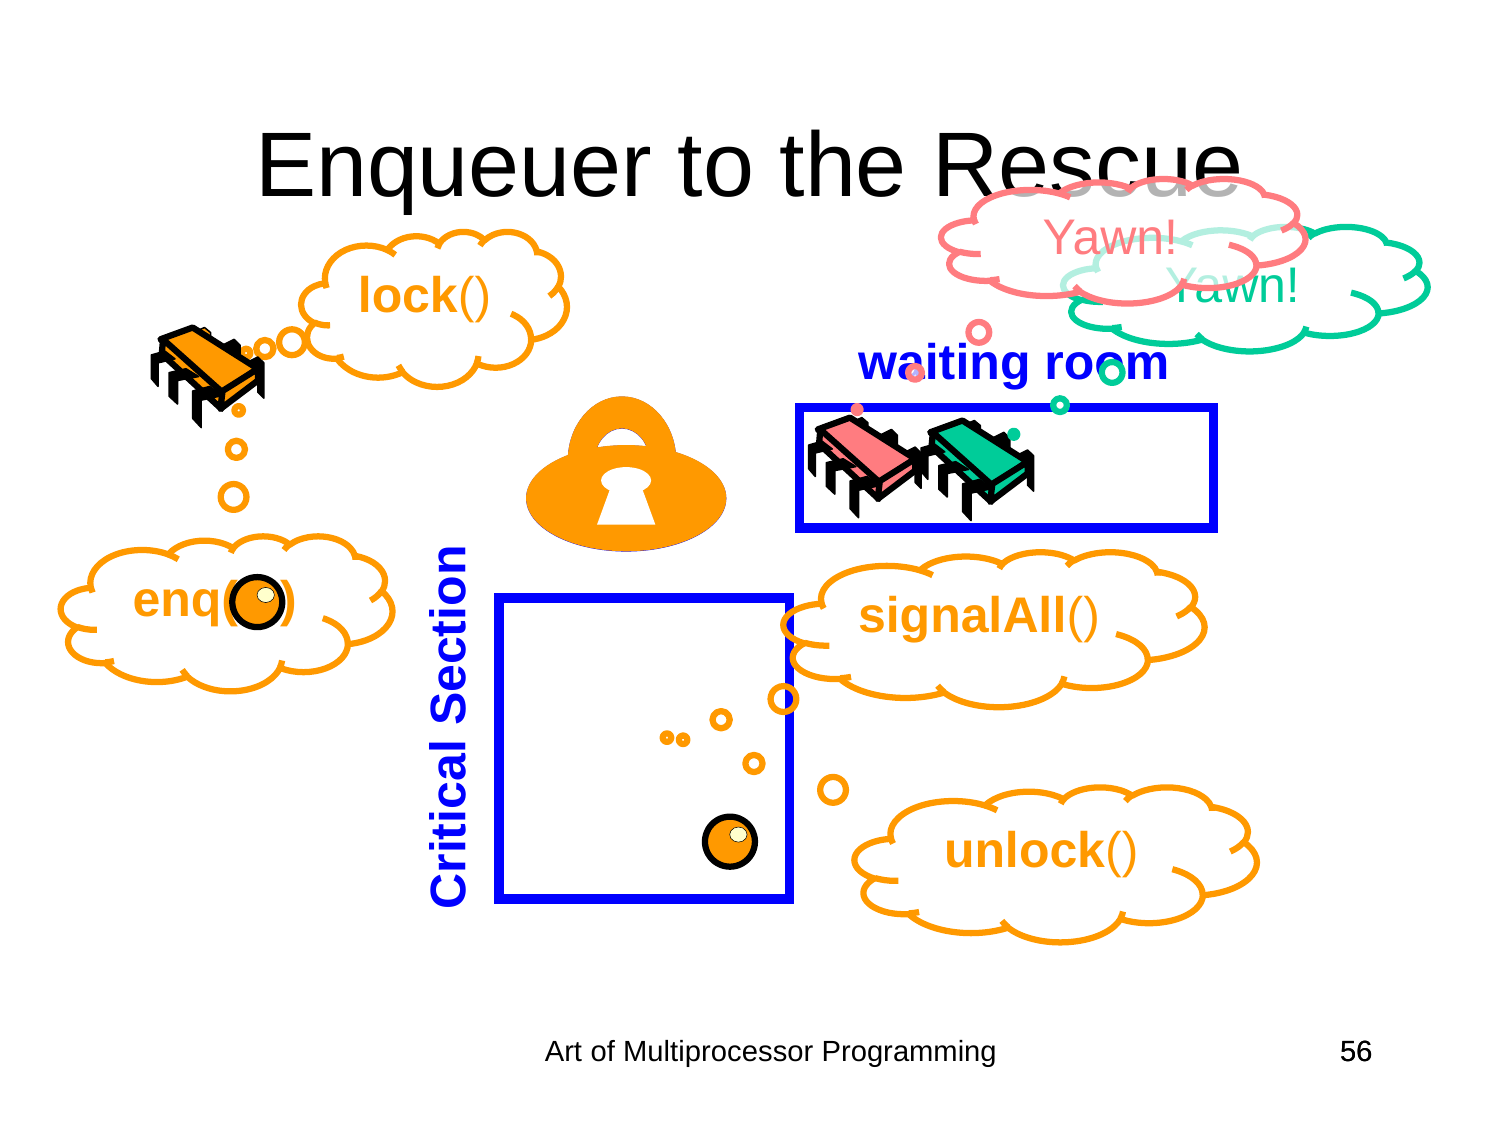

Enqueuer to the Rescue
Yawn!
Yawn!
lock()
waiting room

enq(   )
signalAll()

Critical Section
unlock()

Art of Multiprocessor Programming
56
56